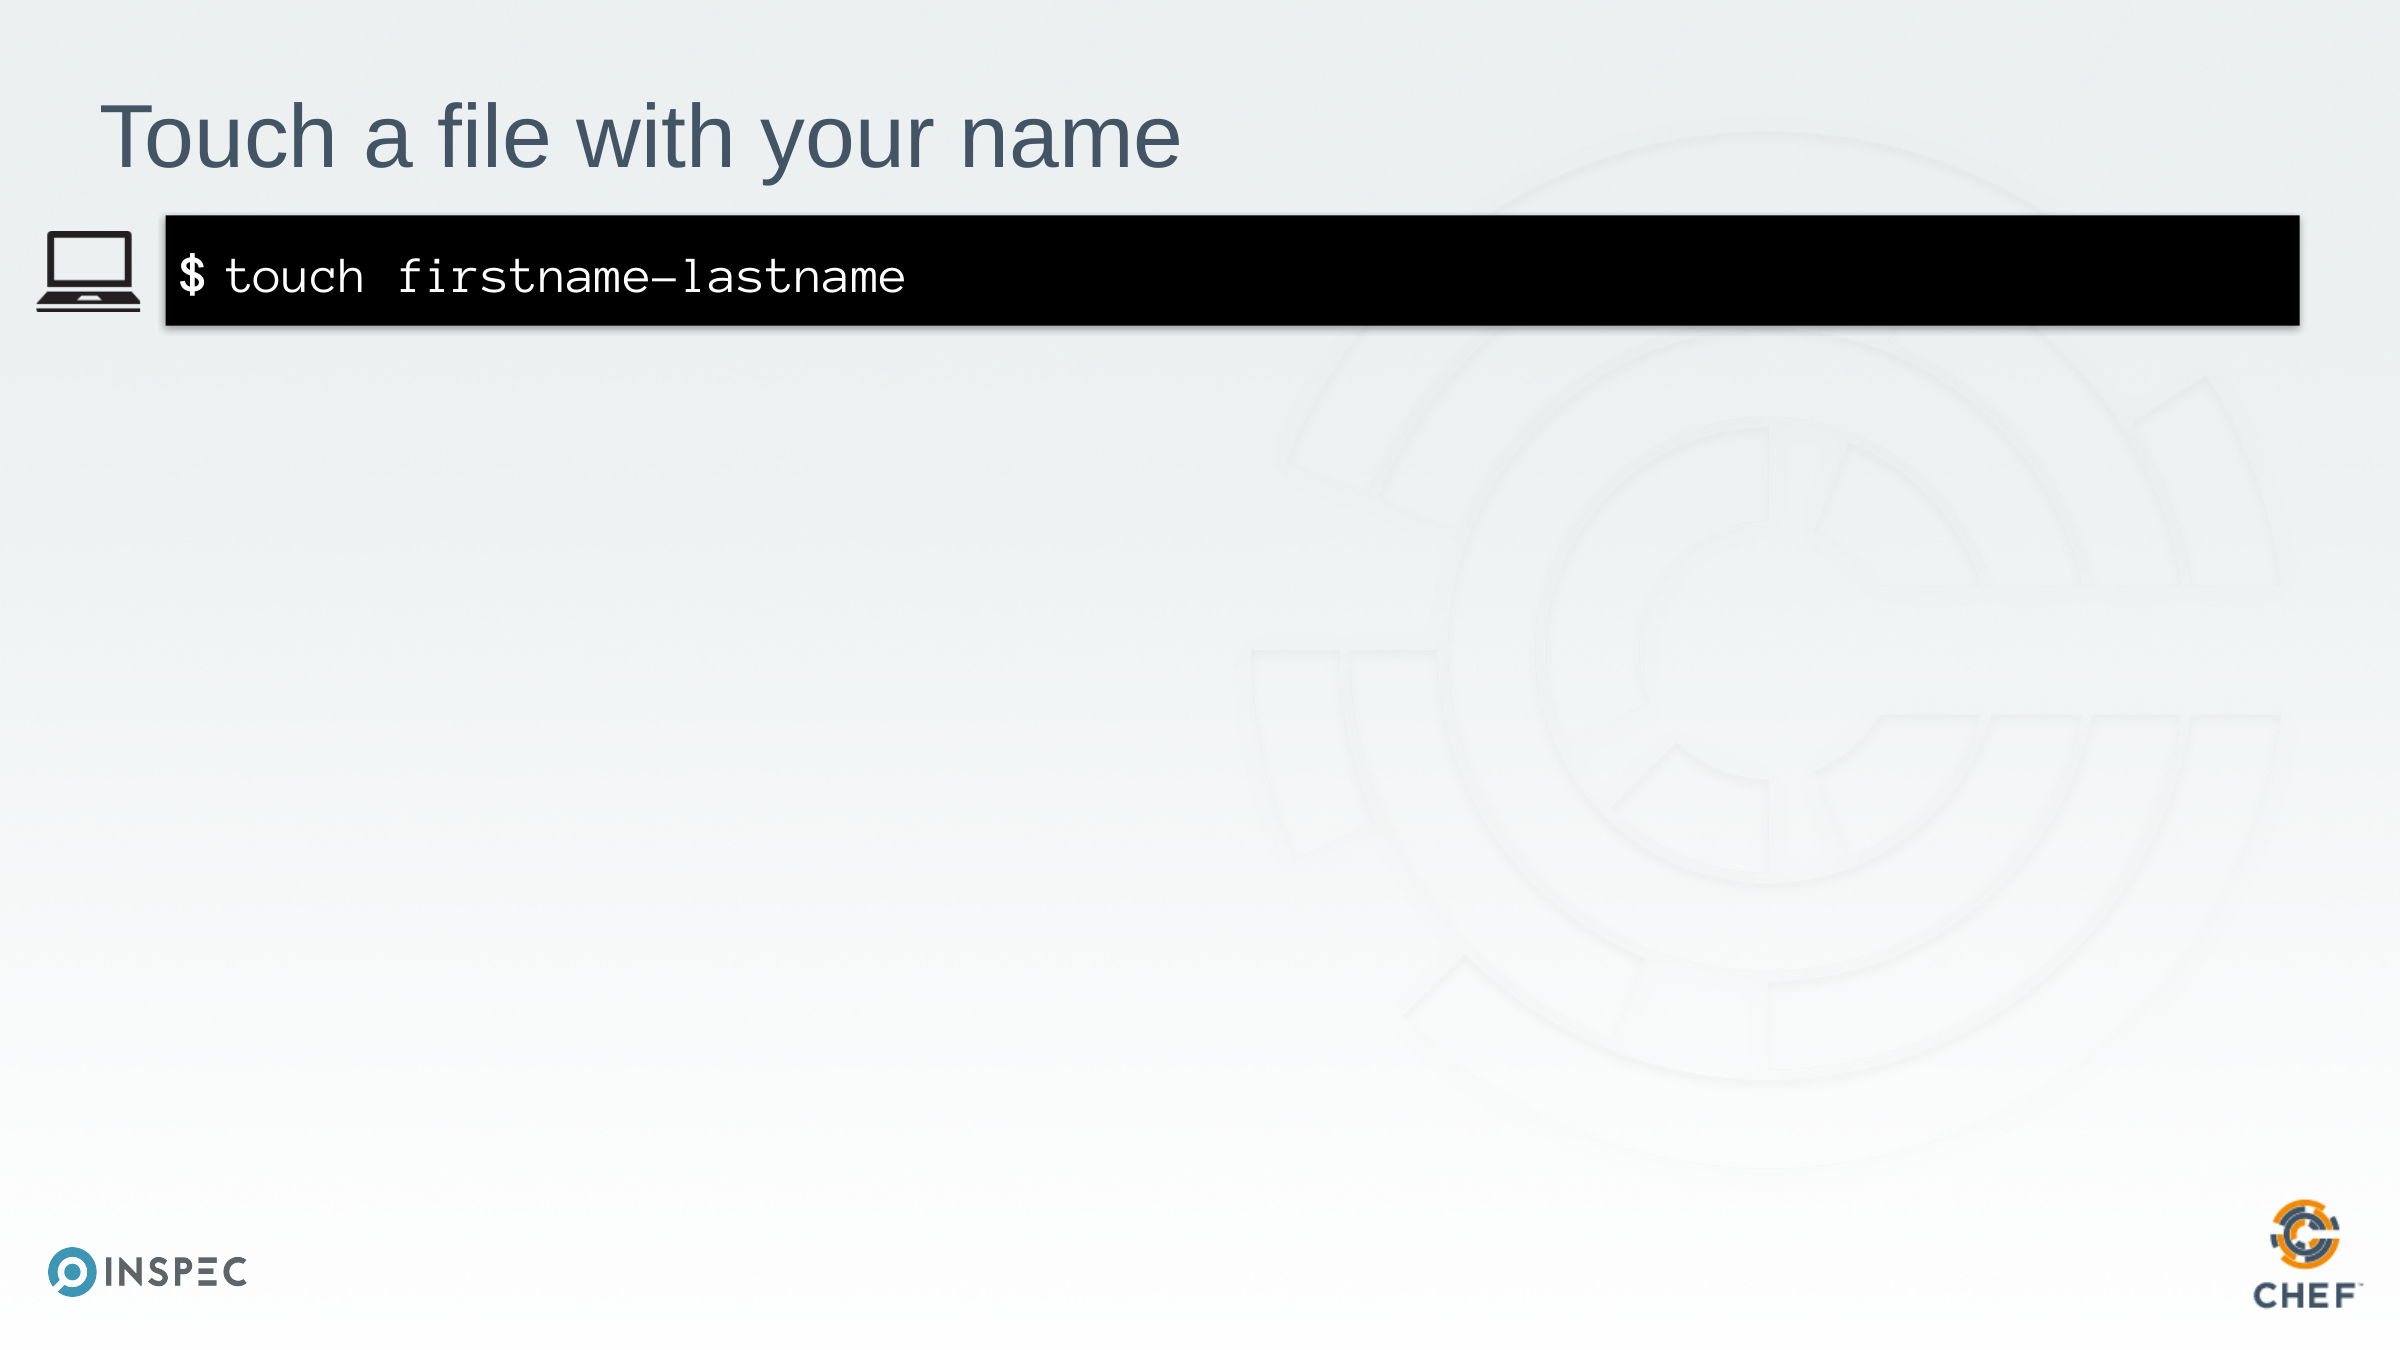

# Touch a file with your name
touch firstname-lastname